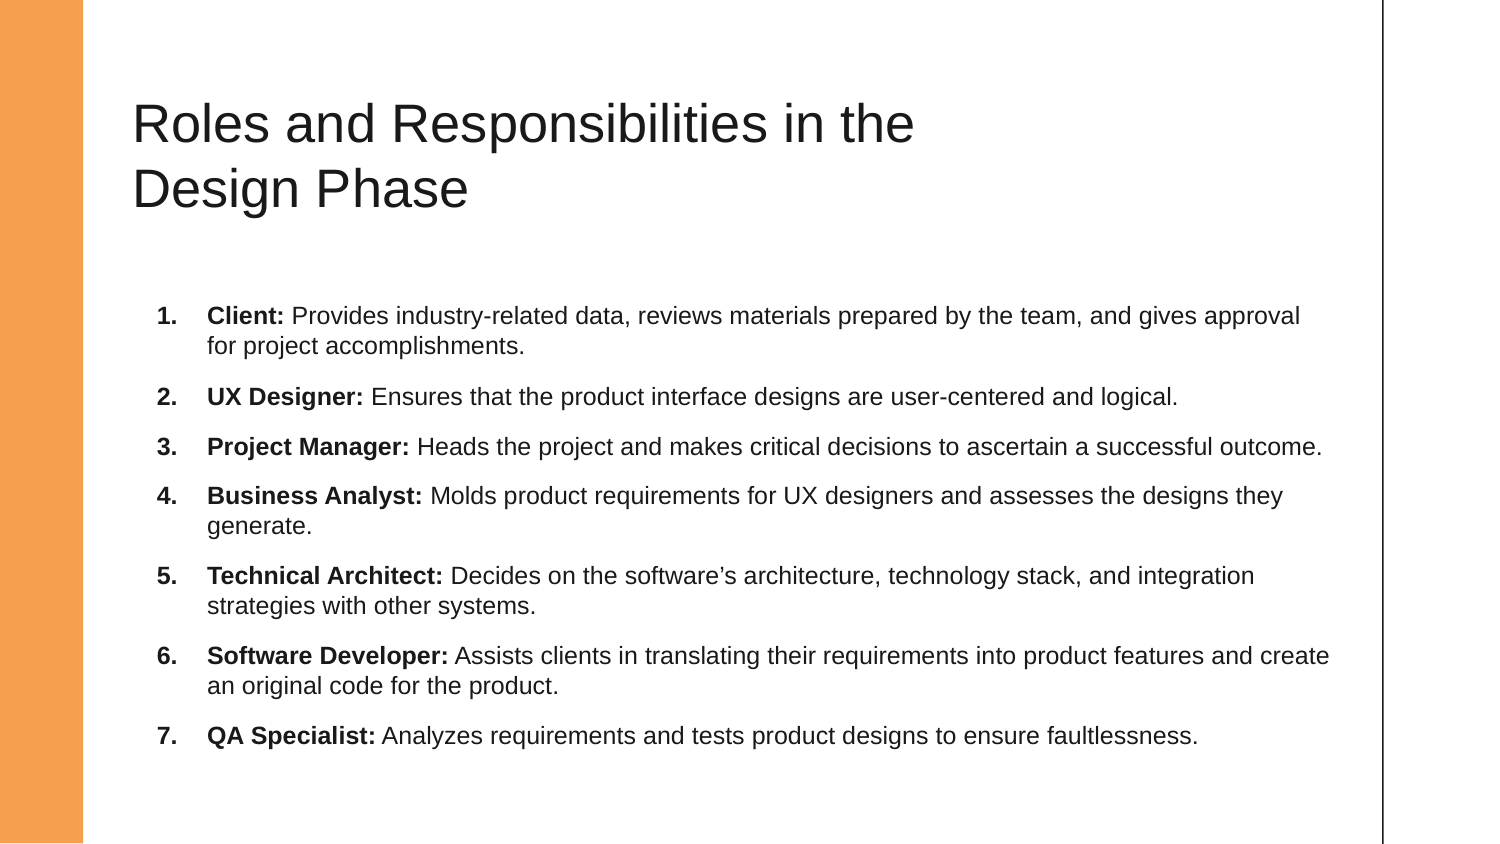

# Roles and Responsibilities in the Design Phase

Client: Provides industry-related data, reviews materials prepared by the team, and gives approval for project accomplishments.

UX Designer: Ensures that the product interface designs are user-centered and logical.

Project Manager: Heads the project and makes critical decisions to ascertain a successful outcome.

Business Analyst: Molds product requirements for UX designers and assesses the designs they generate.

Technical Architect: Decides on the software’s architecture, technology stack, and integration strategies with other systems.

Software Developer: Assists clients in translating their requirements into product features and create an original code for the product.

QA Specialist: Analyzes requirements and tests product designs to ensure faultlessness.